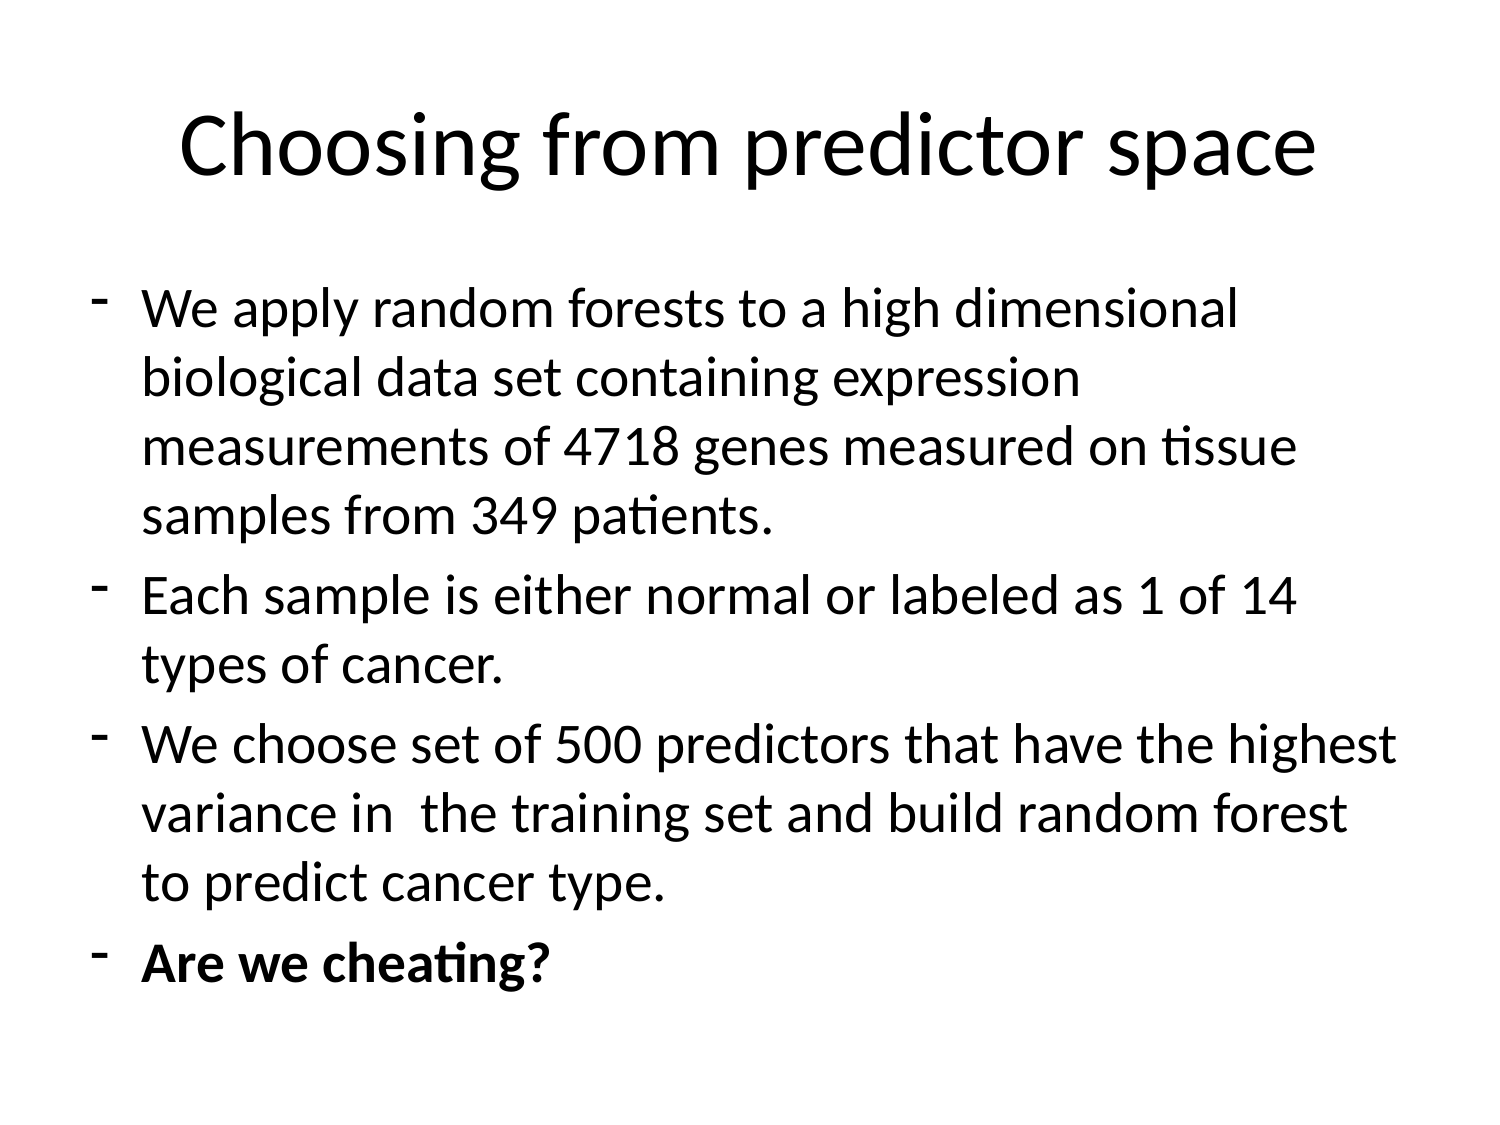

# Choosing from predictor space
We apply random forests to a high dimensional biological data set containing expression measurements of 4718 genes measured on tissue samples from 349 patients.
Each sample is either normal or labeled as 1 of 14 types of cancer.
We choose set of 500 predictors that have the highest variance in  the training set and build random forest to predict cancer type.
Are we cheating?